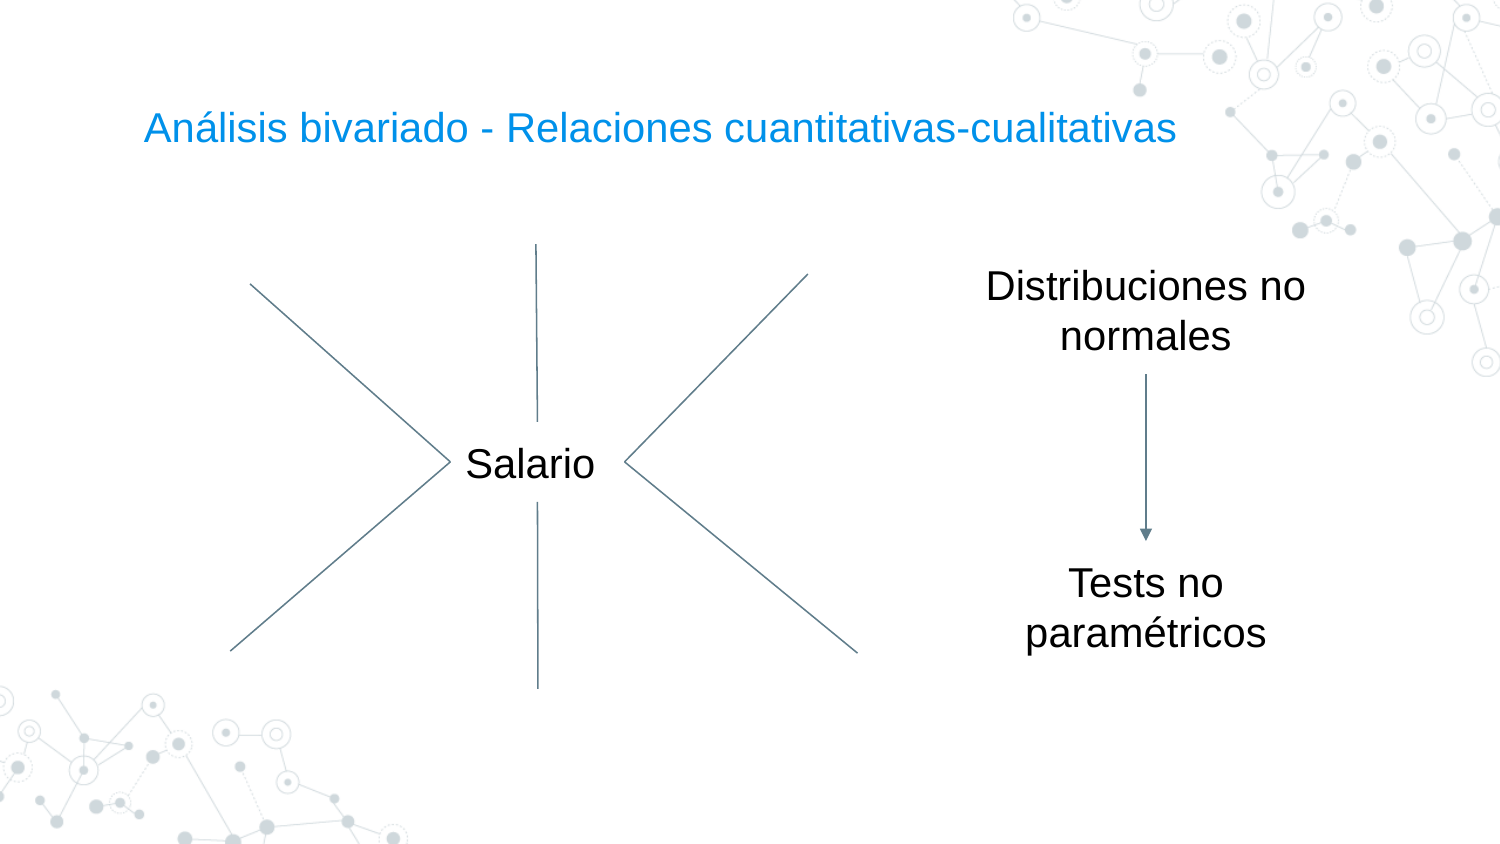

# Análisis bivariado - Relaciones cuantitativas-cualitativas
Distribuciones no normales
Salario
Tests no paramétricos